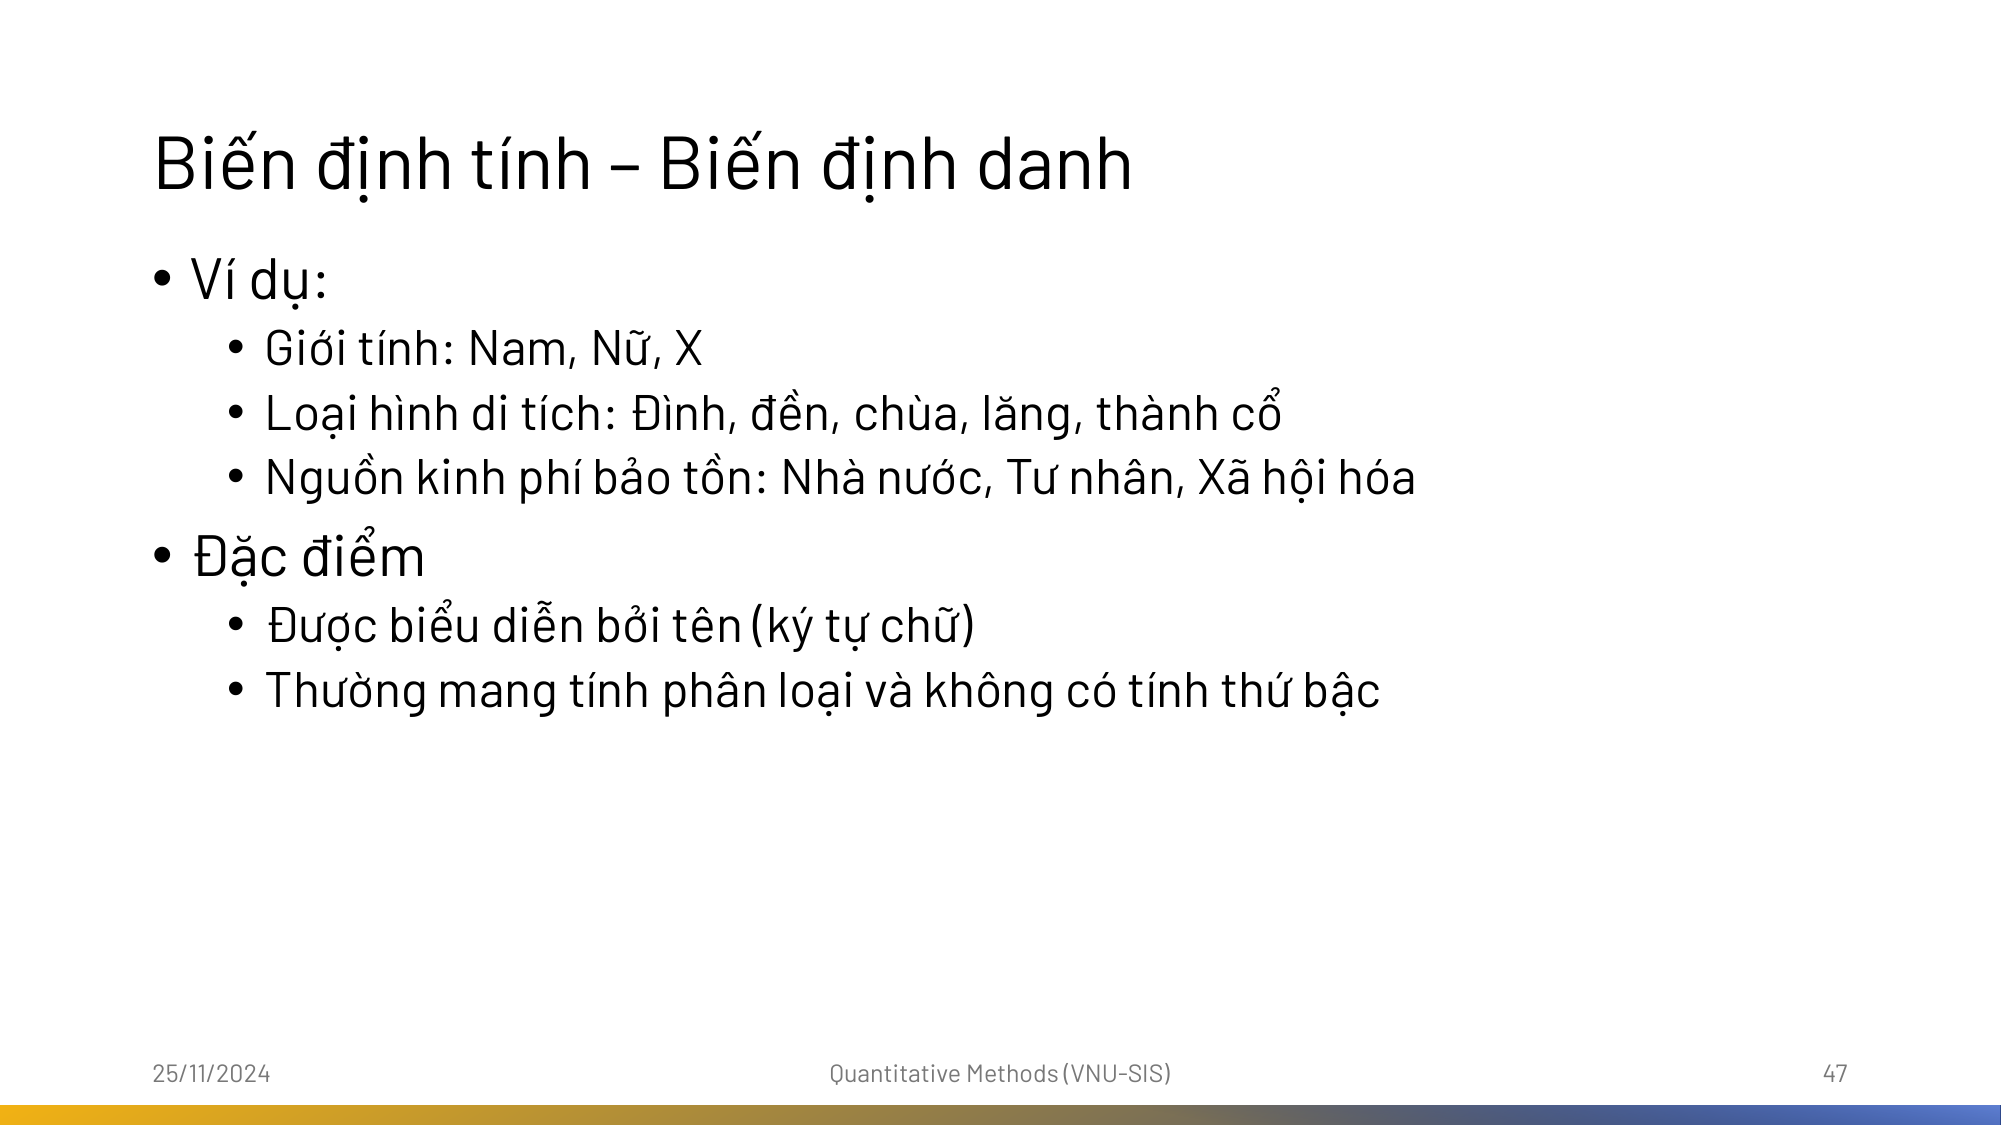

# Biến định tính – Biến định danh
Ví dụ:
Giới tính: Nam, Nữ, X
Loại hình di tích: Đình, đền, chùa, lăng, thành cổ
Nguồn kinh phí bảo tồn: Nhà nước, Tư nhân, Xã hội hóa
Đặc điểm
Được biểu diễn bởi tên (ký tự chữ)
Thường mang tính phân loại và không có tính thứ bậc

25/11/2024
Quantitative Methods (VNU-SIS)
47